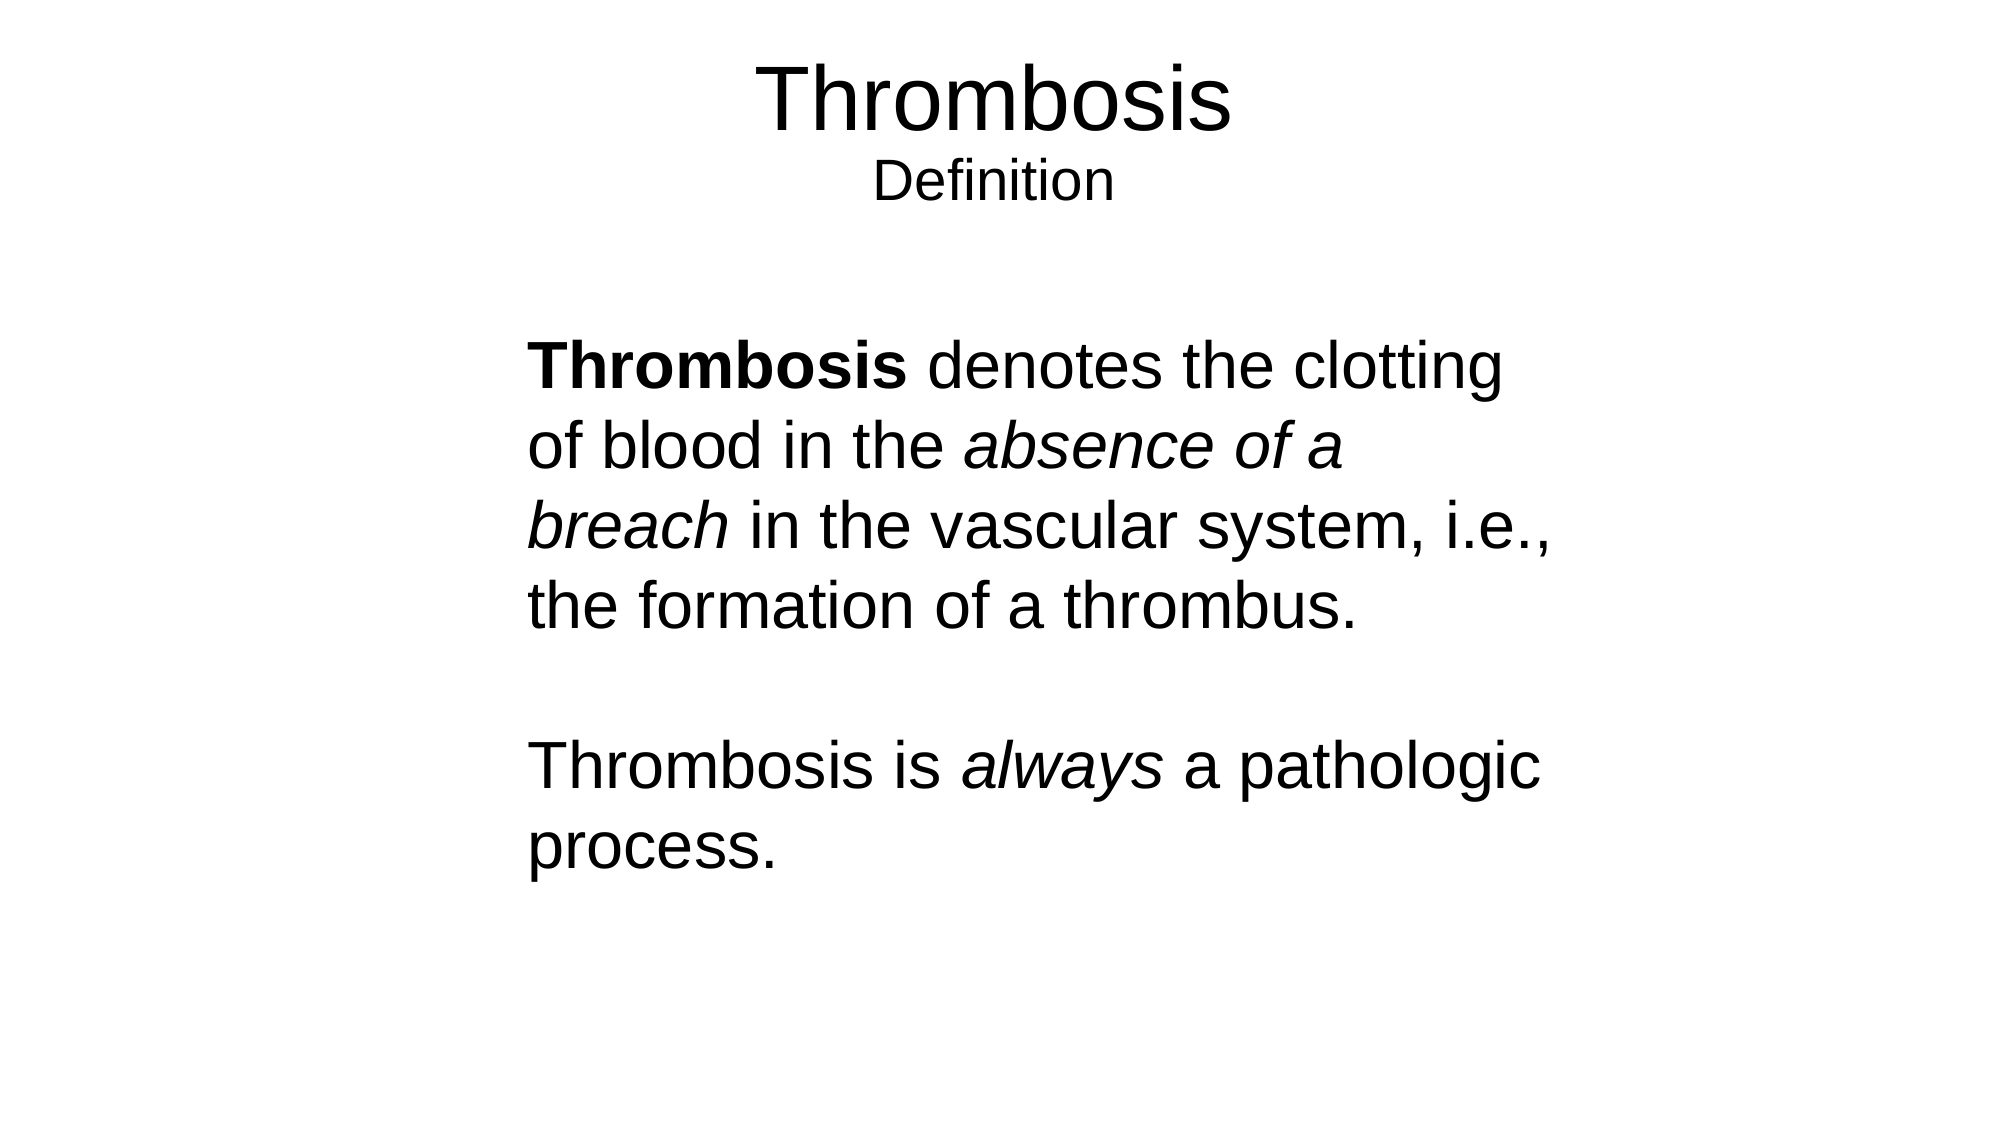

# Thrombosis Definition
Thrombosis denotes the clotting of blood in the absence of a breach in the vascular system, i.e., the formation of a thrombus.

Thrombosis is always a pathologic process.